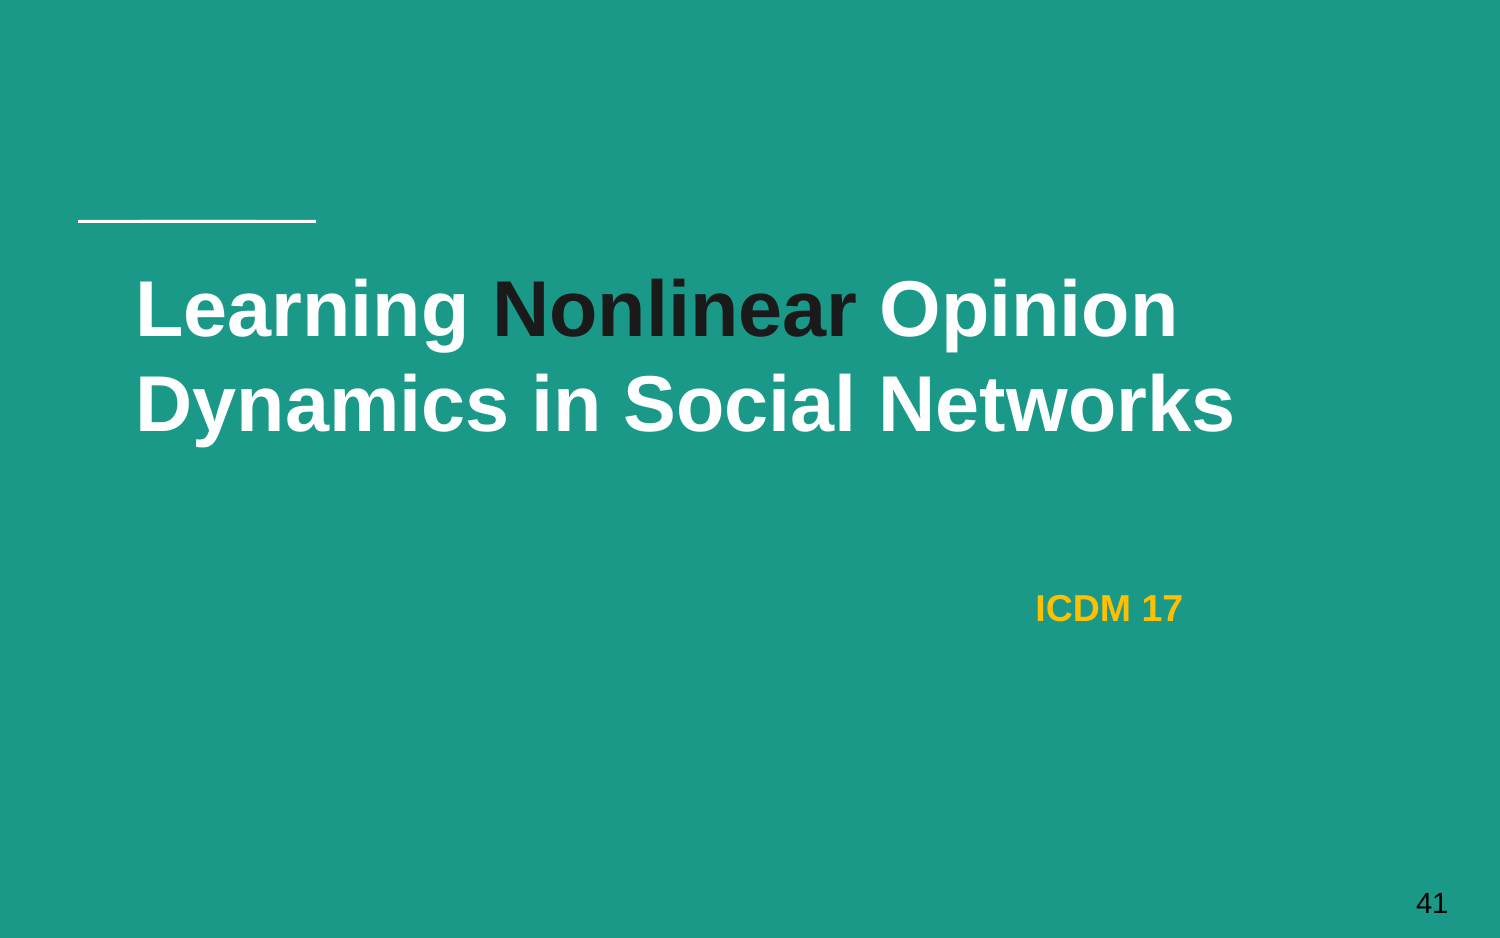

# Learning Nonlinear Opinion Dynamics in Social Networks
														ICDM 17
41